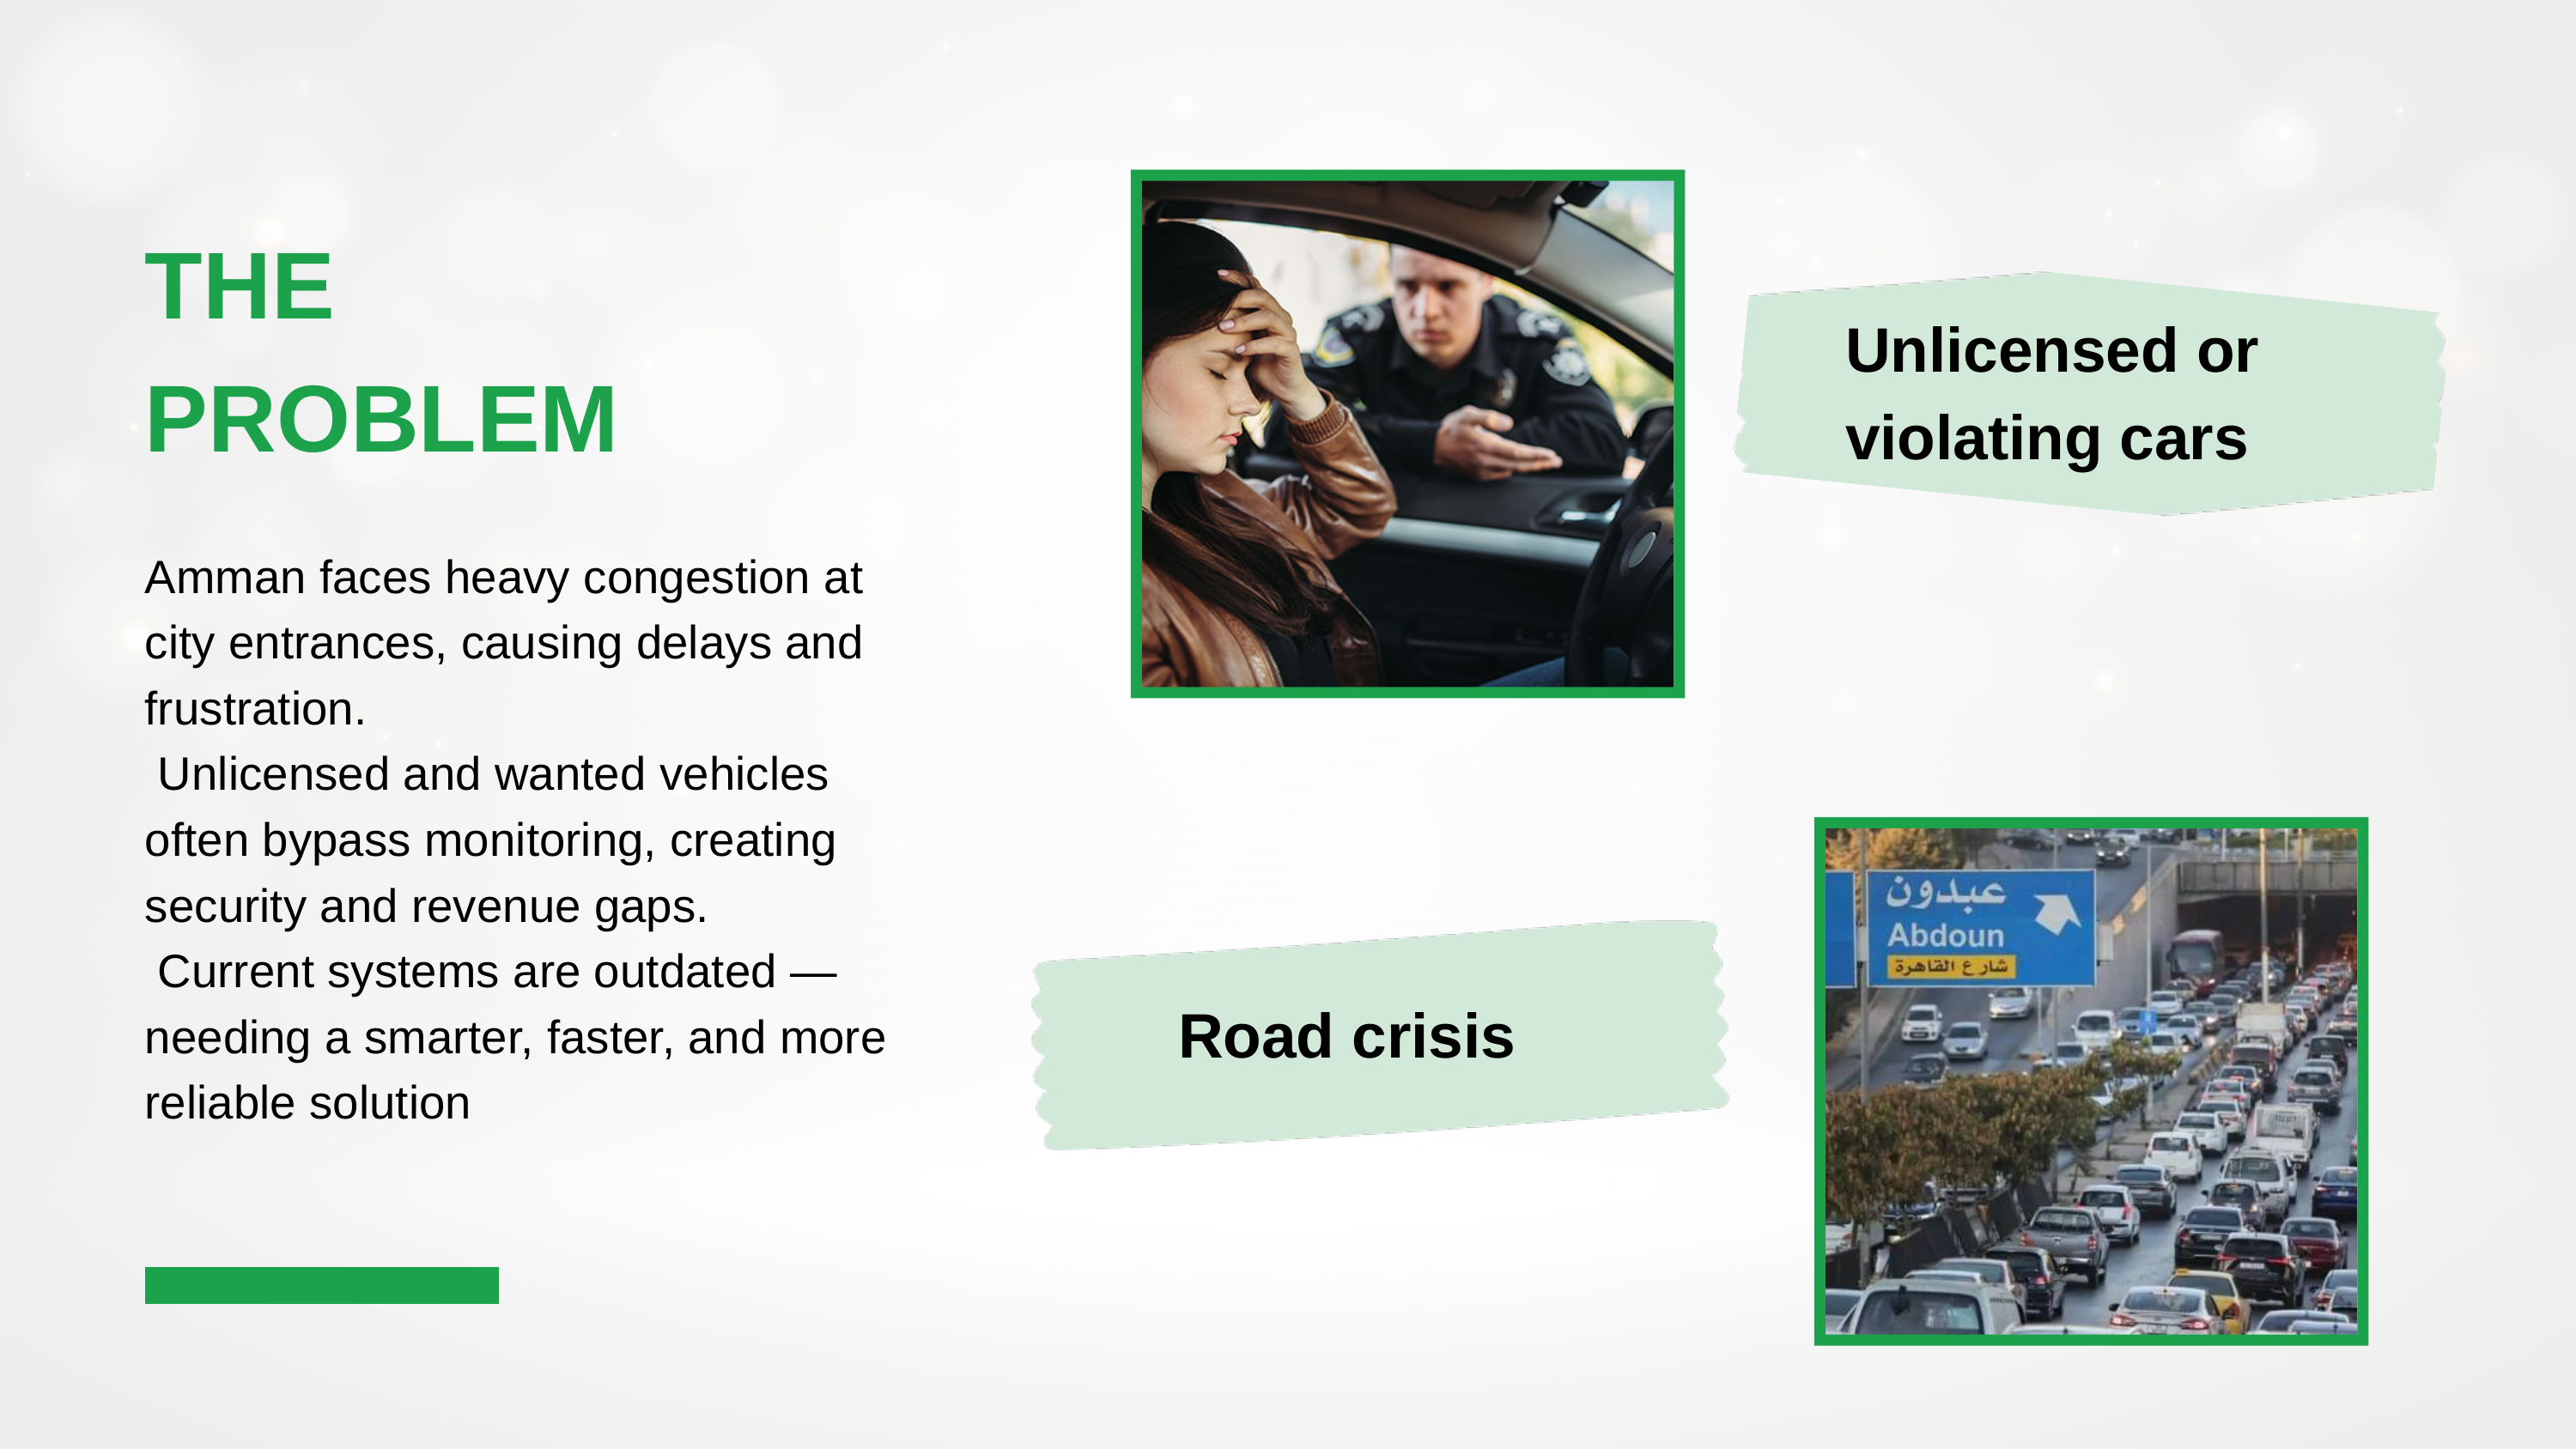

THE PROBLEM

Unlicensed or violating cars
Amman faces heavy congestion at city entrances, causing delays and frustration.
 Unlicensed and wanted vehicles often bypass monitoring, creating security and revenue gaps.
 Current systems are outdated — needing a smarter, faster, and more reliable solution

Road crisis